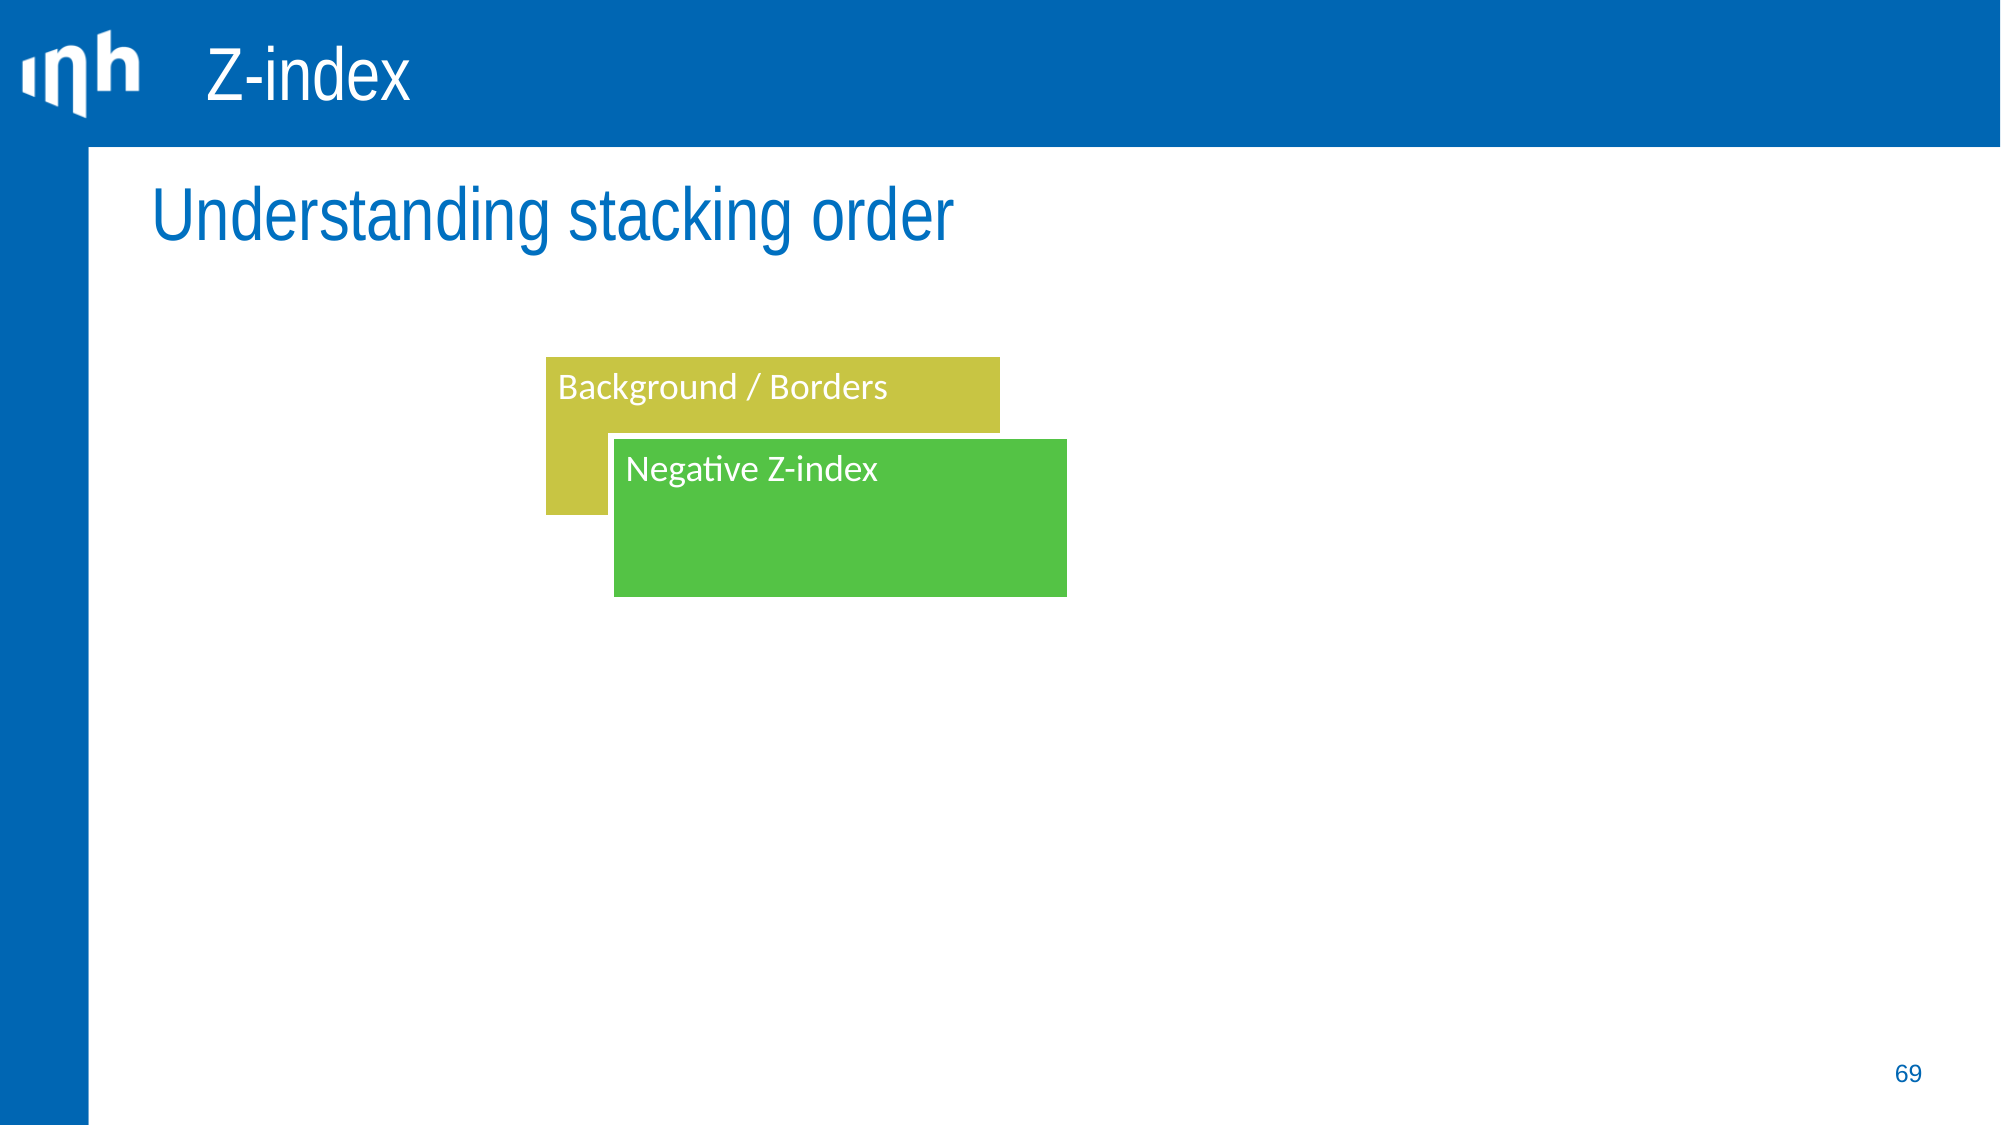

Z-index
Understanding stacking order
Background / Borders
Negative Z-index
69